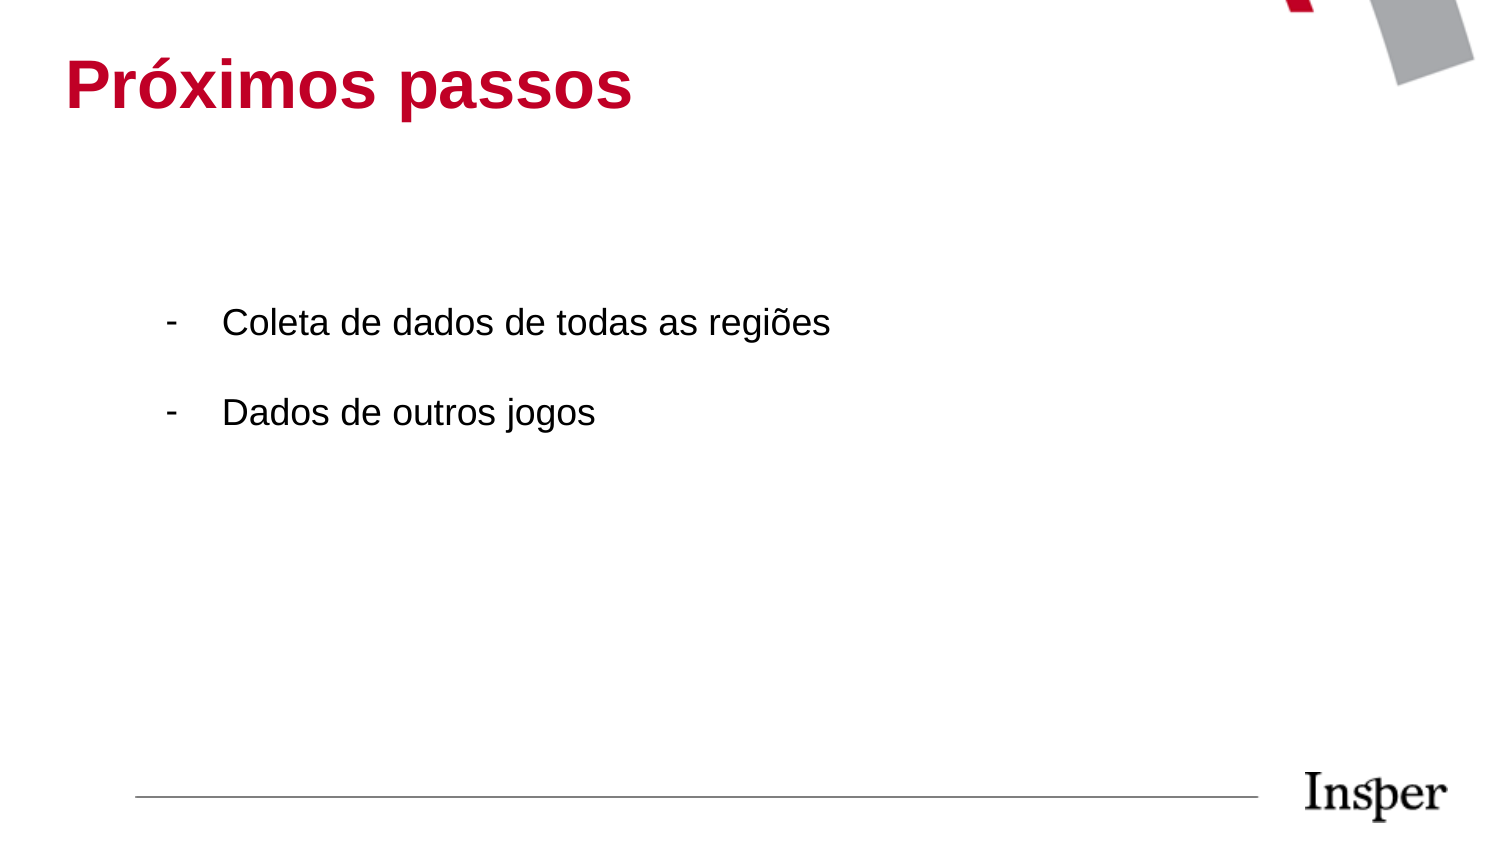

Próximos passos
Coleta de dados de todas as regiões
Dados de outros jogos